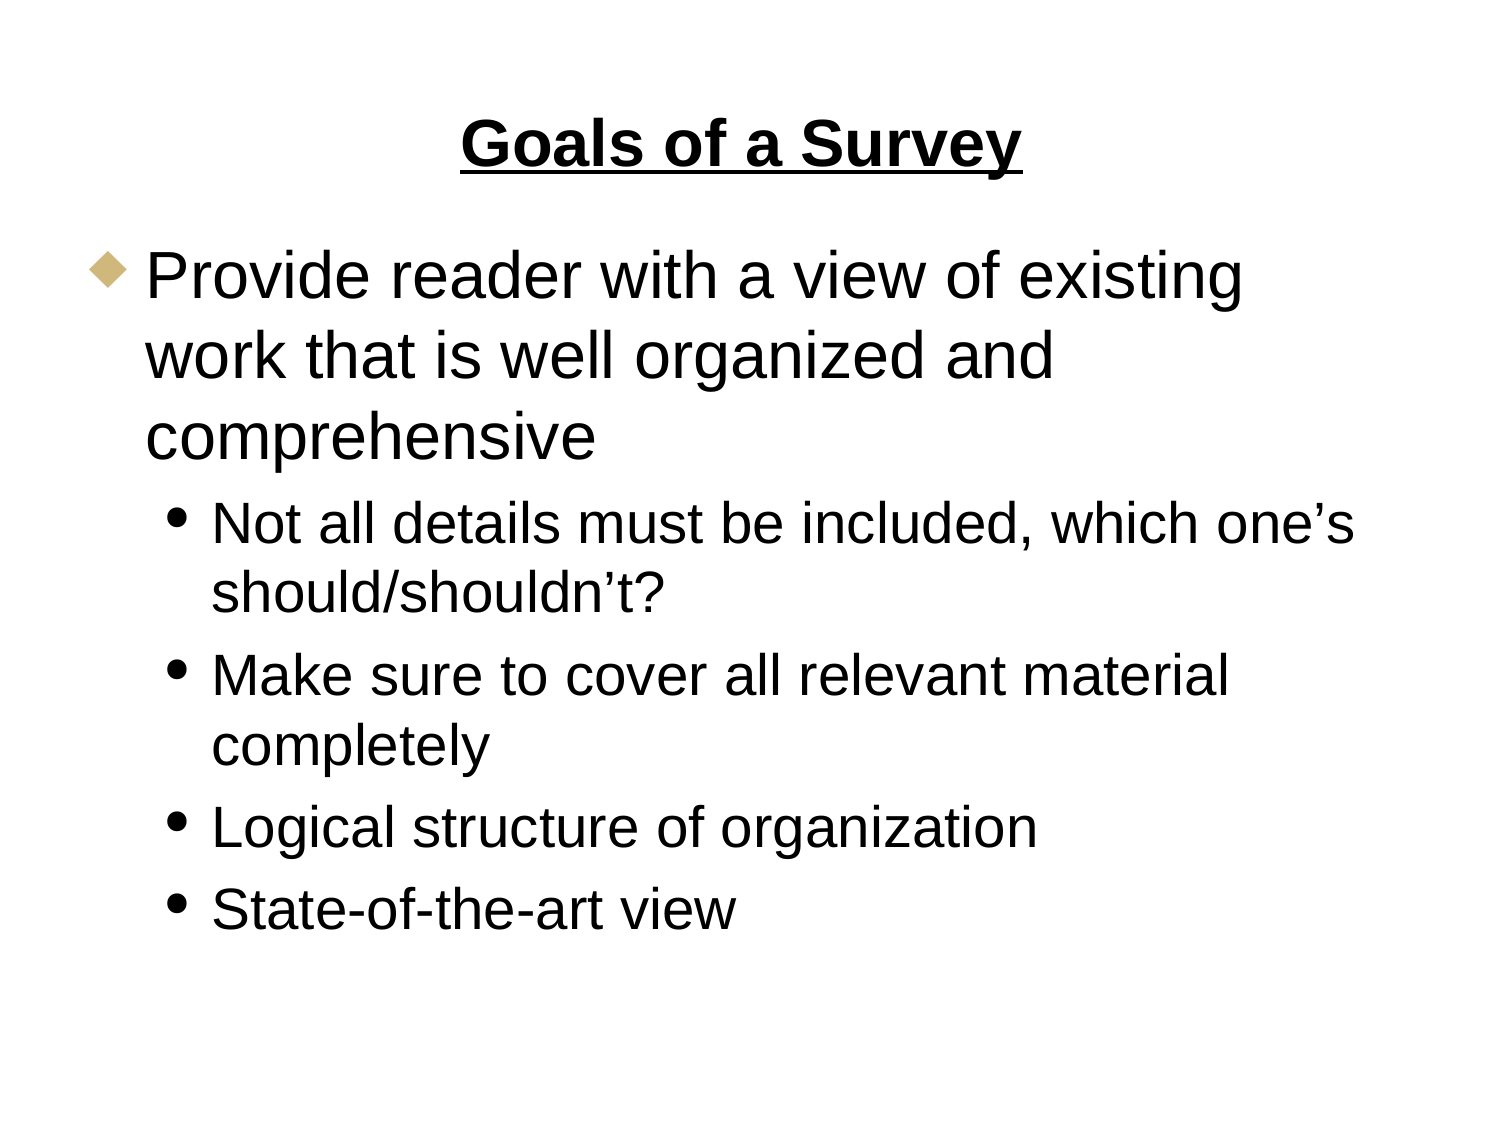

Goals of a Survey
Provide reader with a view of existing work that is well organized and comprehensive
Not all details must be included, which one’s should/shouldn’t?
Make sure to cover all relevant material completely
Logical structure of organization
State-of-the-art view